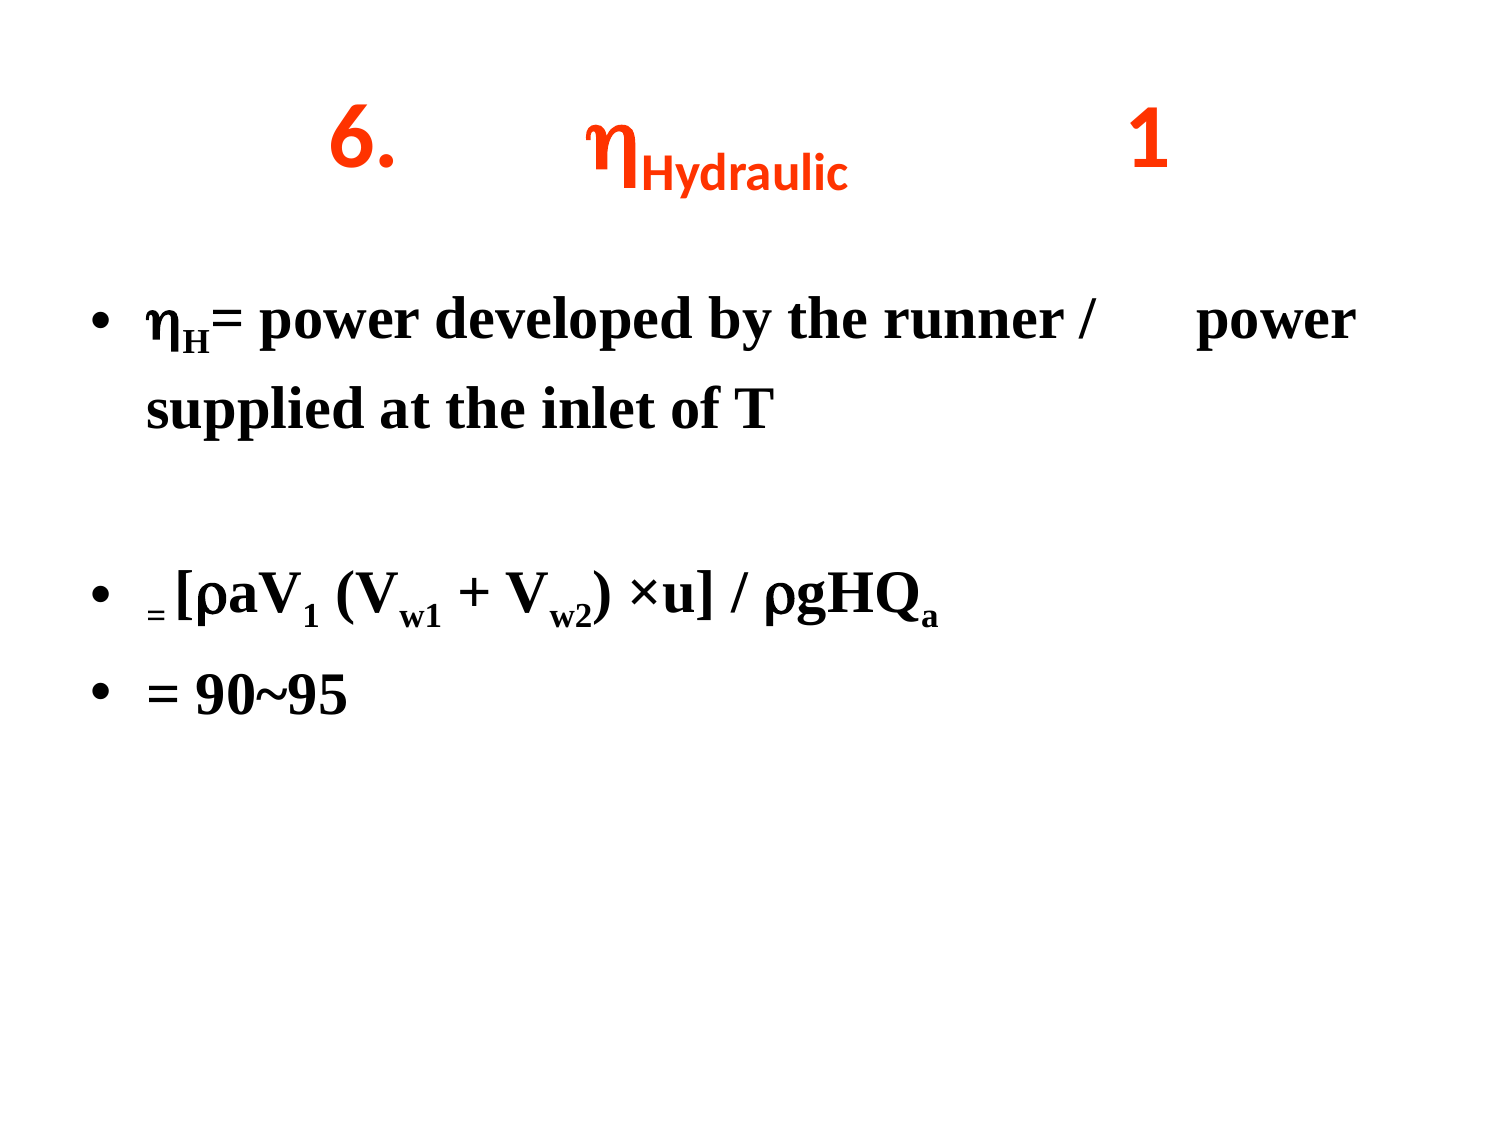

# 6.         ηHydraulic                       1
ηH= power developed by the runner / 	power supplied at the inlet of T

= [ρaV1 (Vw1 + Vw2) ×u] / ρgHQa
= 90~95